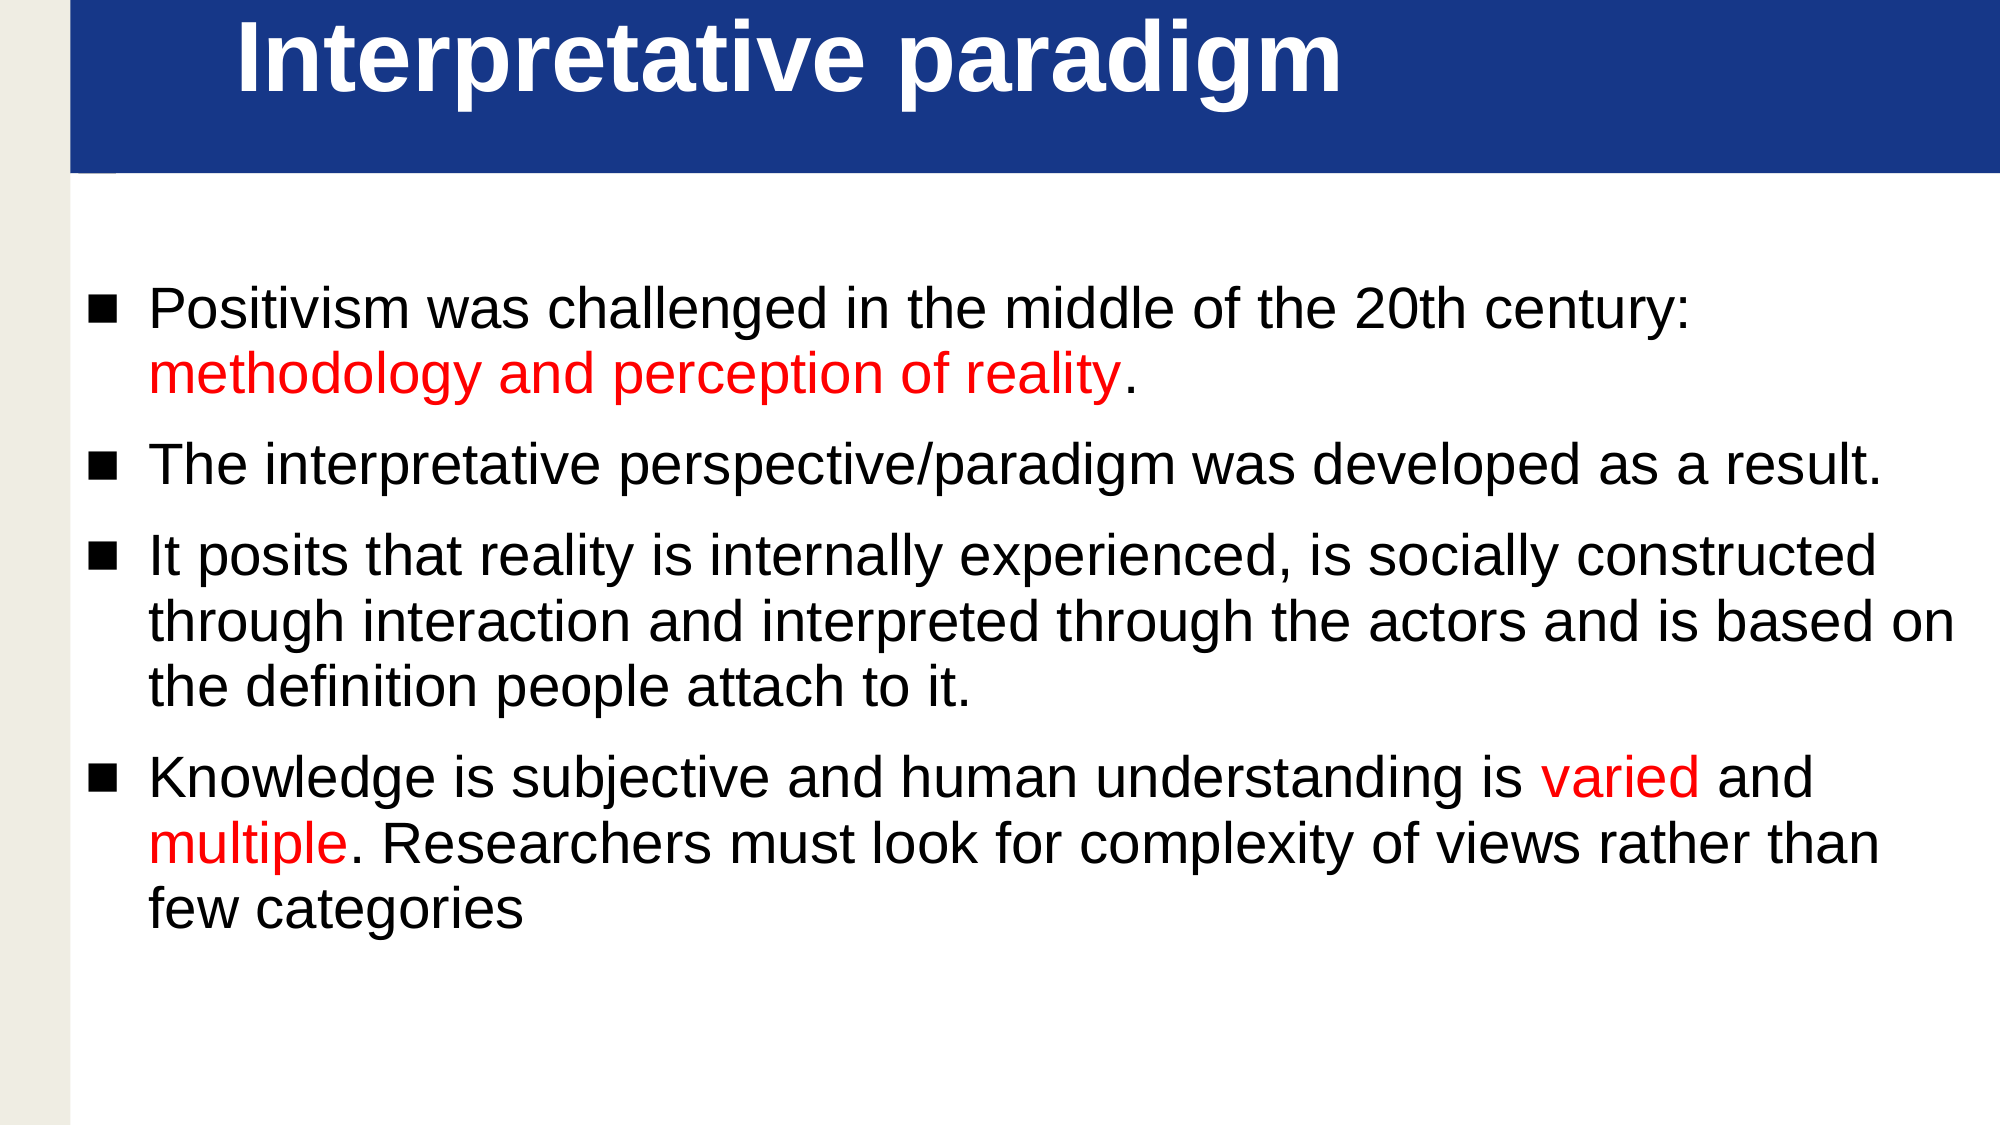

# Interpretative paradigm

Positivism was challenged in the middle of the 20th century: methodology and perception of reality.
The interpretative perspective/paradigm was developed as a result.
It posits that reality is internally experienced, is socially constructed through interaction and interpreted through the actors and is based on the definition people attach to it.
Knowledge is subjective and human understanding is varied and multiple. Researchers must look for complexity of views rather than few categories